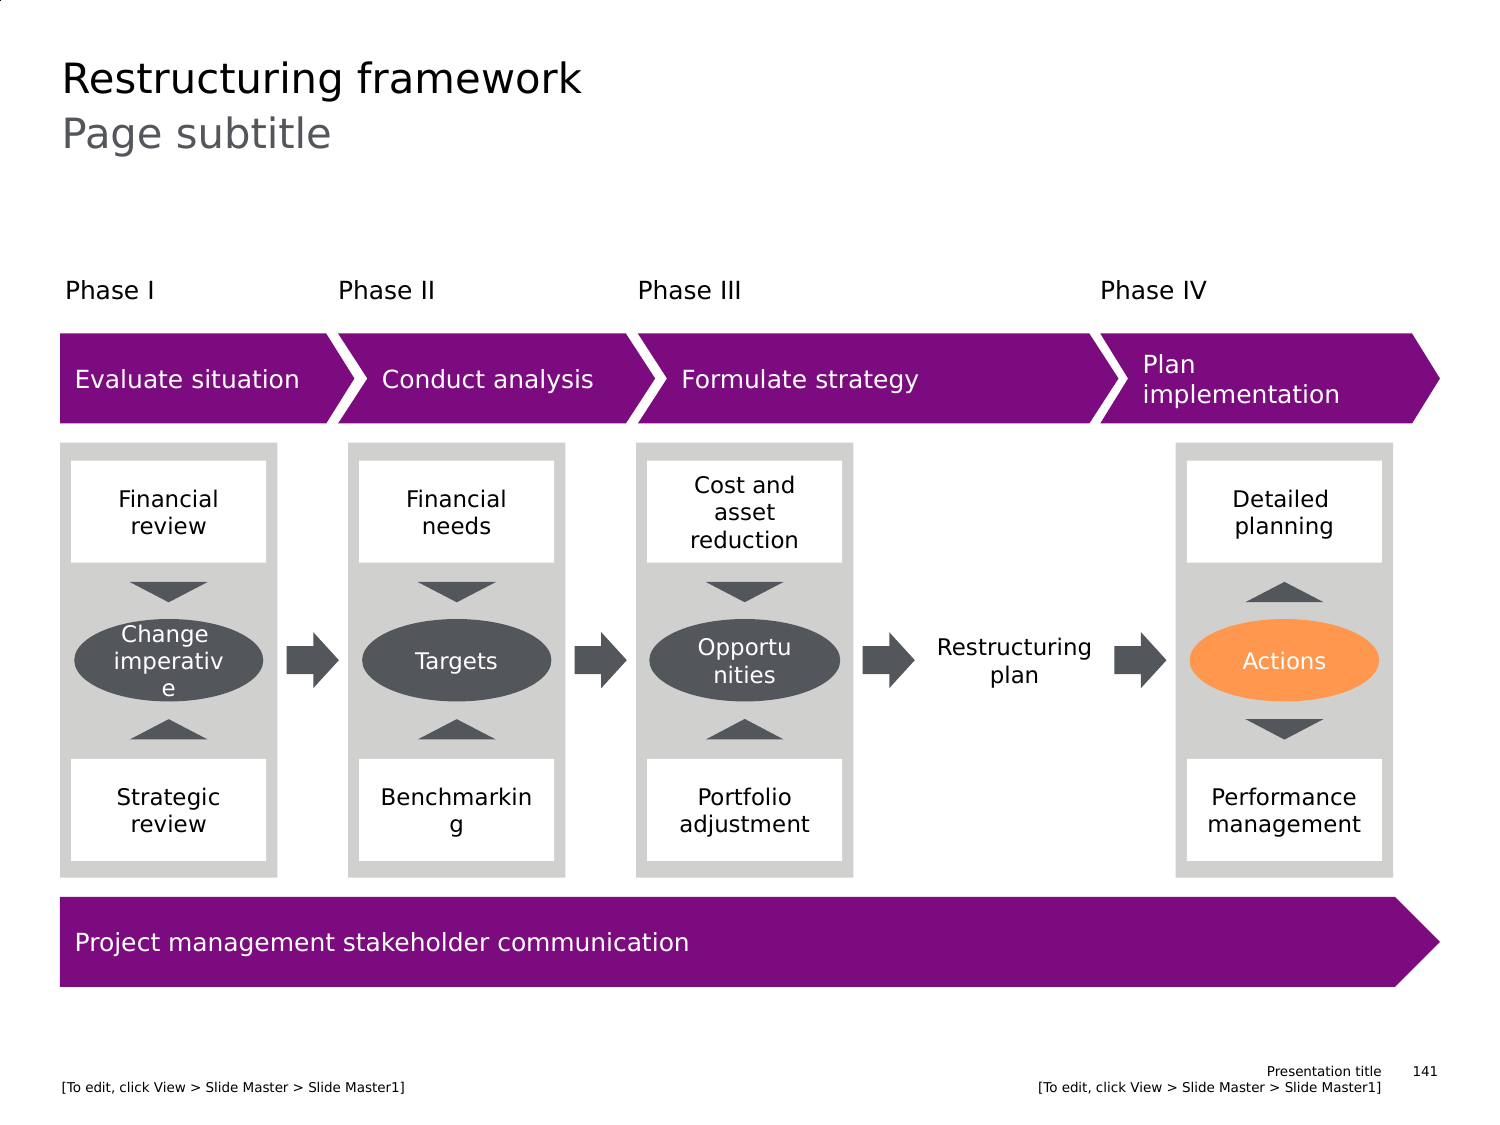

# Restructuring framework
Page subtitle
Phase I
Phase II
Phase III
Phase IV
Evaluate situation
Conduct analysis
Formulate strategy
Plan implementation

Financial
review
Financial needs
Cost and asset reduction
Detailed
planning

Change
imperative
Targets
Opportunities
Actions

Restructuring plan

Strategic
review
Benchmarking
Portfolio adjustment
Performance management
Project management stakeholder communication